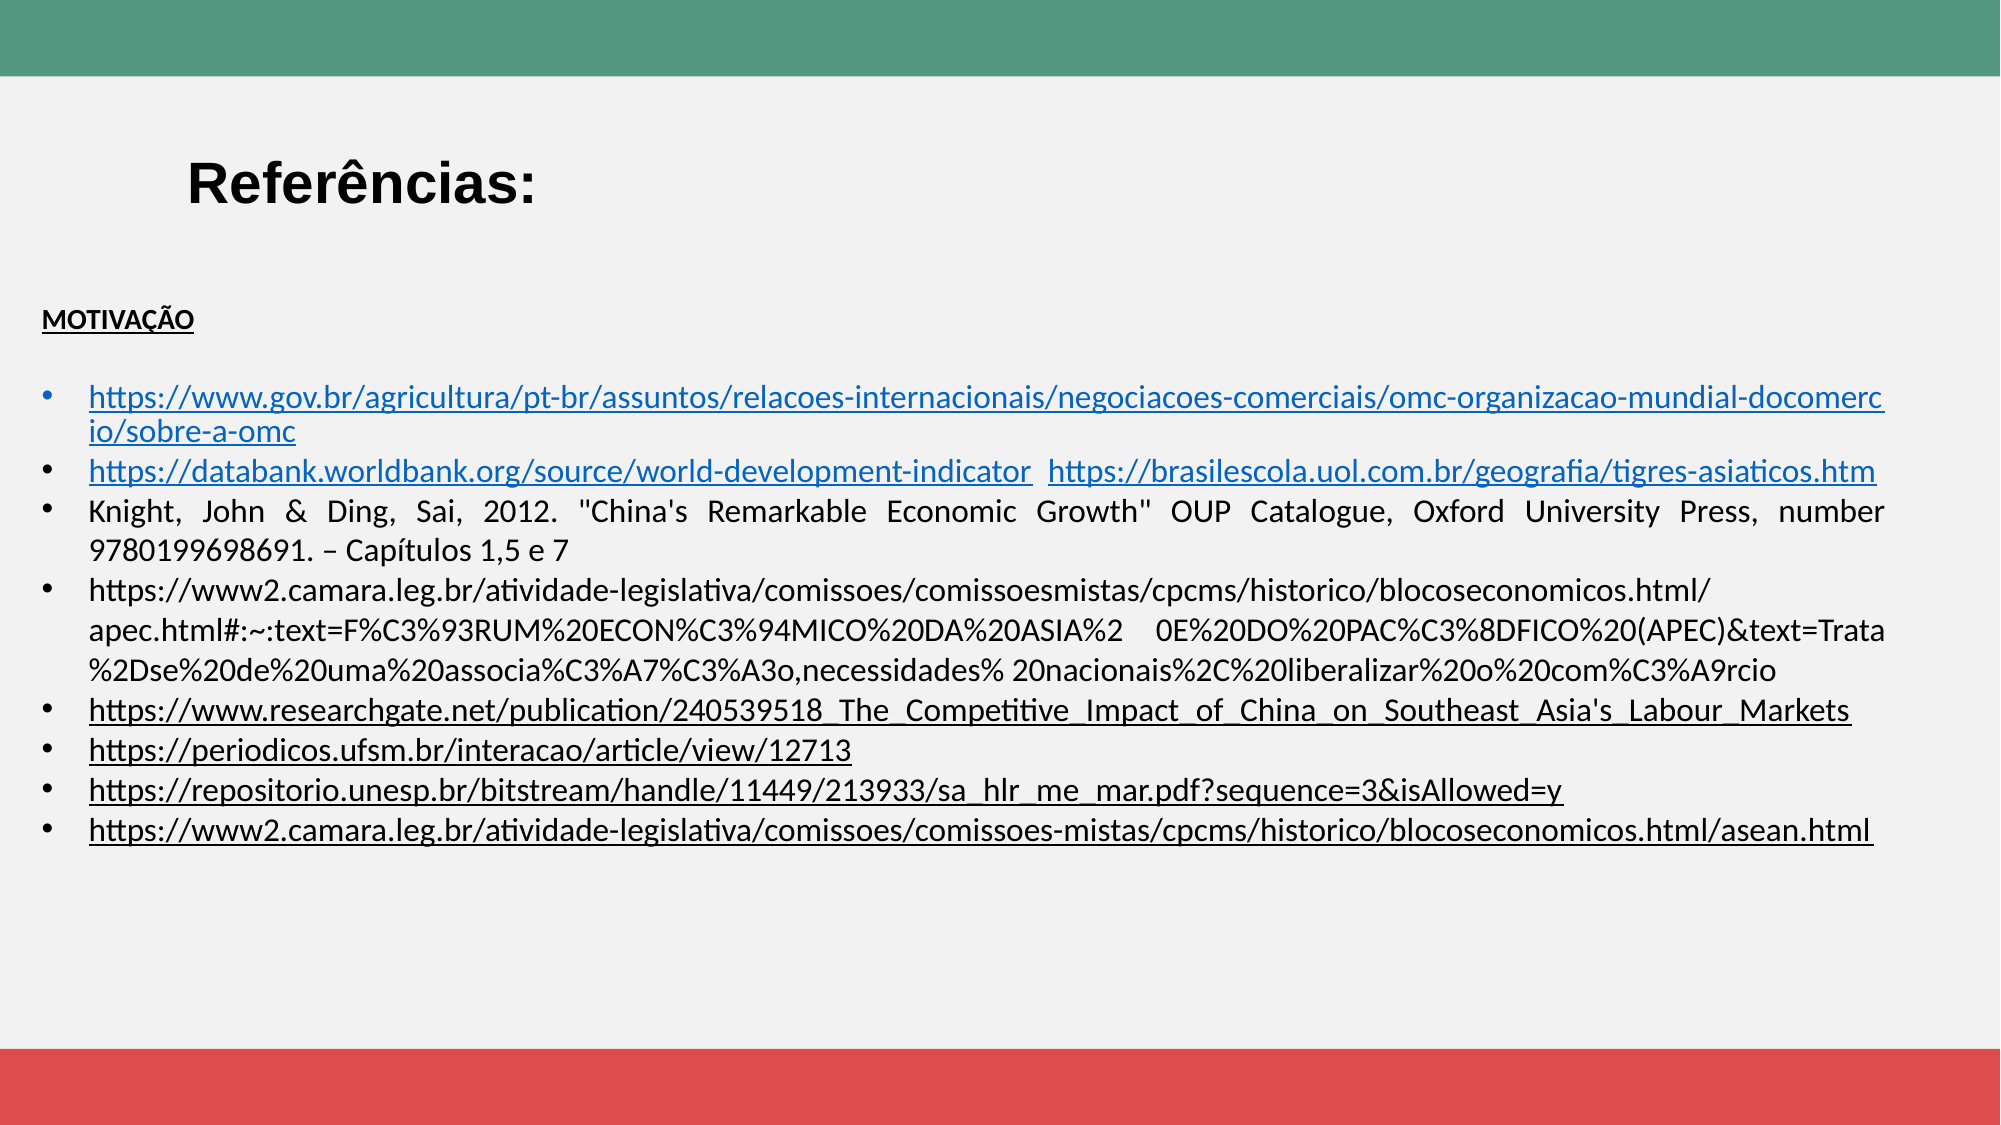

# Referências:
MOTIVAÇÃO

https://www.gov.br/agricultura/pt-br/assuntos/relacoes-internacionais/negociacoes-comerciais/omc-organizacao-mundial-docomercio/sobre-a-omc
https://databank.worldbank.org/source/world-development-indicator  https://brasilescola.uol.com.br/geografia/tigres-asiaticos.htm
Knight, John & Ding, Sai, 2012. "China's Remarkable Economic Growth" OUP Catalogue, Oxford University Press, number 9780199698691. – Capítulos 1,5 e 7
https://www2.camara.leg.br/atividade-legislativa/comissoes/comissoesmistas/cpcms/historico/blocoseconomicos.html/apec.html#:~:text=F%C3%93RUM%20ECON%C3%94MICO%20DA%20ASIA%2 0E%20DO%20PAC%C3%8DFICO%20(APEC)&text=Trata%2Dse%20de%20uma%20associa%C3%A7%C3%A3o,necessidades% 20nacionais%2C%20liberalizar%20o%20com%C3%A9rcio
https://www.researchgate.net/publication/240539518_The_Competitive_Impact_of_China_on_Southeast_Asia's_Labour_Markets
https://periodicos.ufsm.br/interacao/article/view/12713
https://repositorio.unesp.br/bitstream/handle/11449/213933/sa_hlr_me_mar.pdf?sequence=3&isAllowed=y
https://www2.camara.leg.br/atividade-legislativa/comissoes/comissoes-mistas/cpcms/historico/blocoseconomicos.html/asean.html